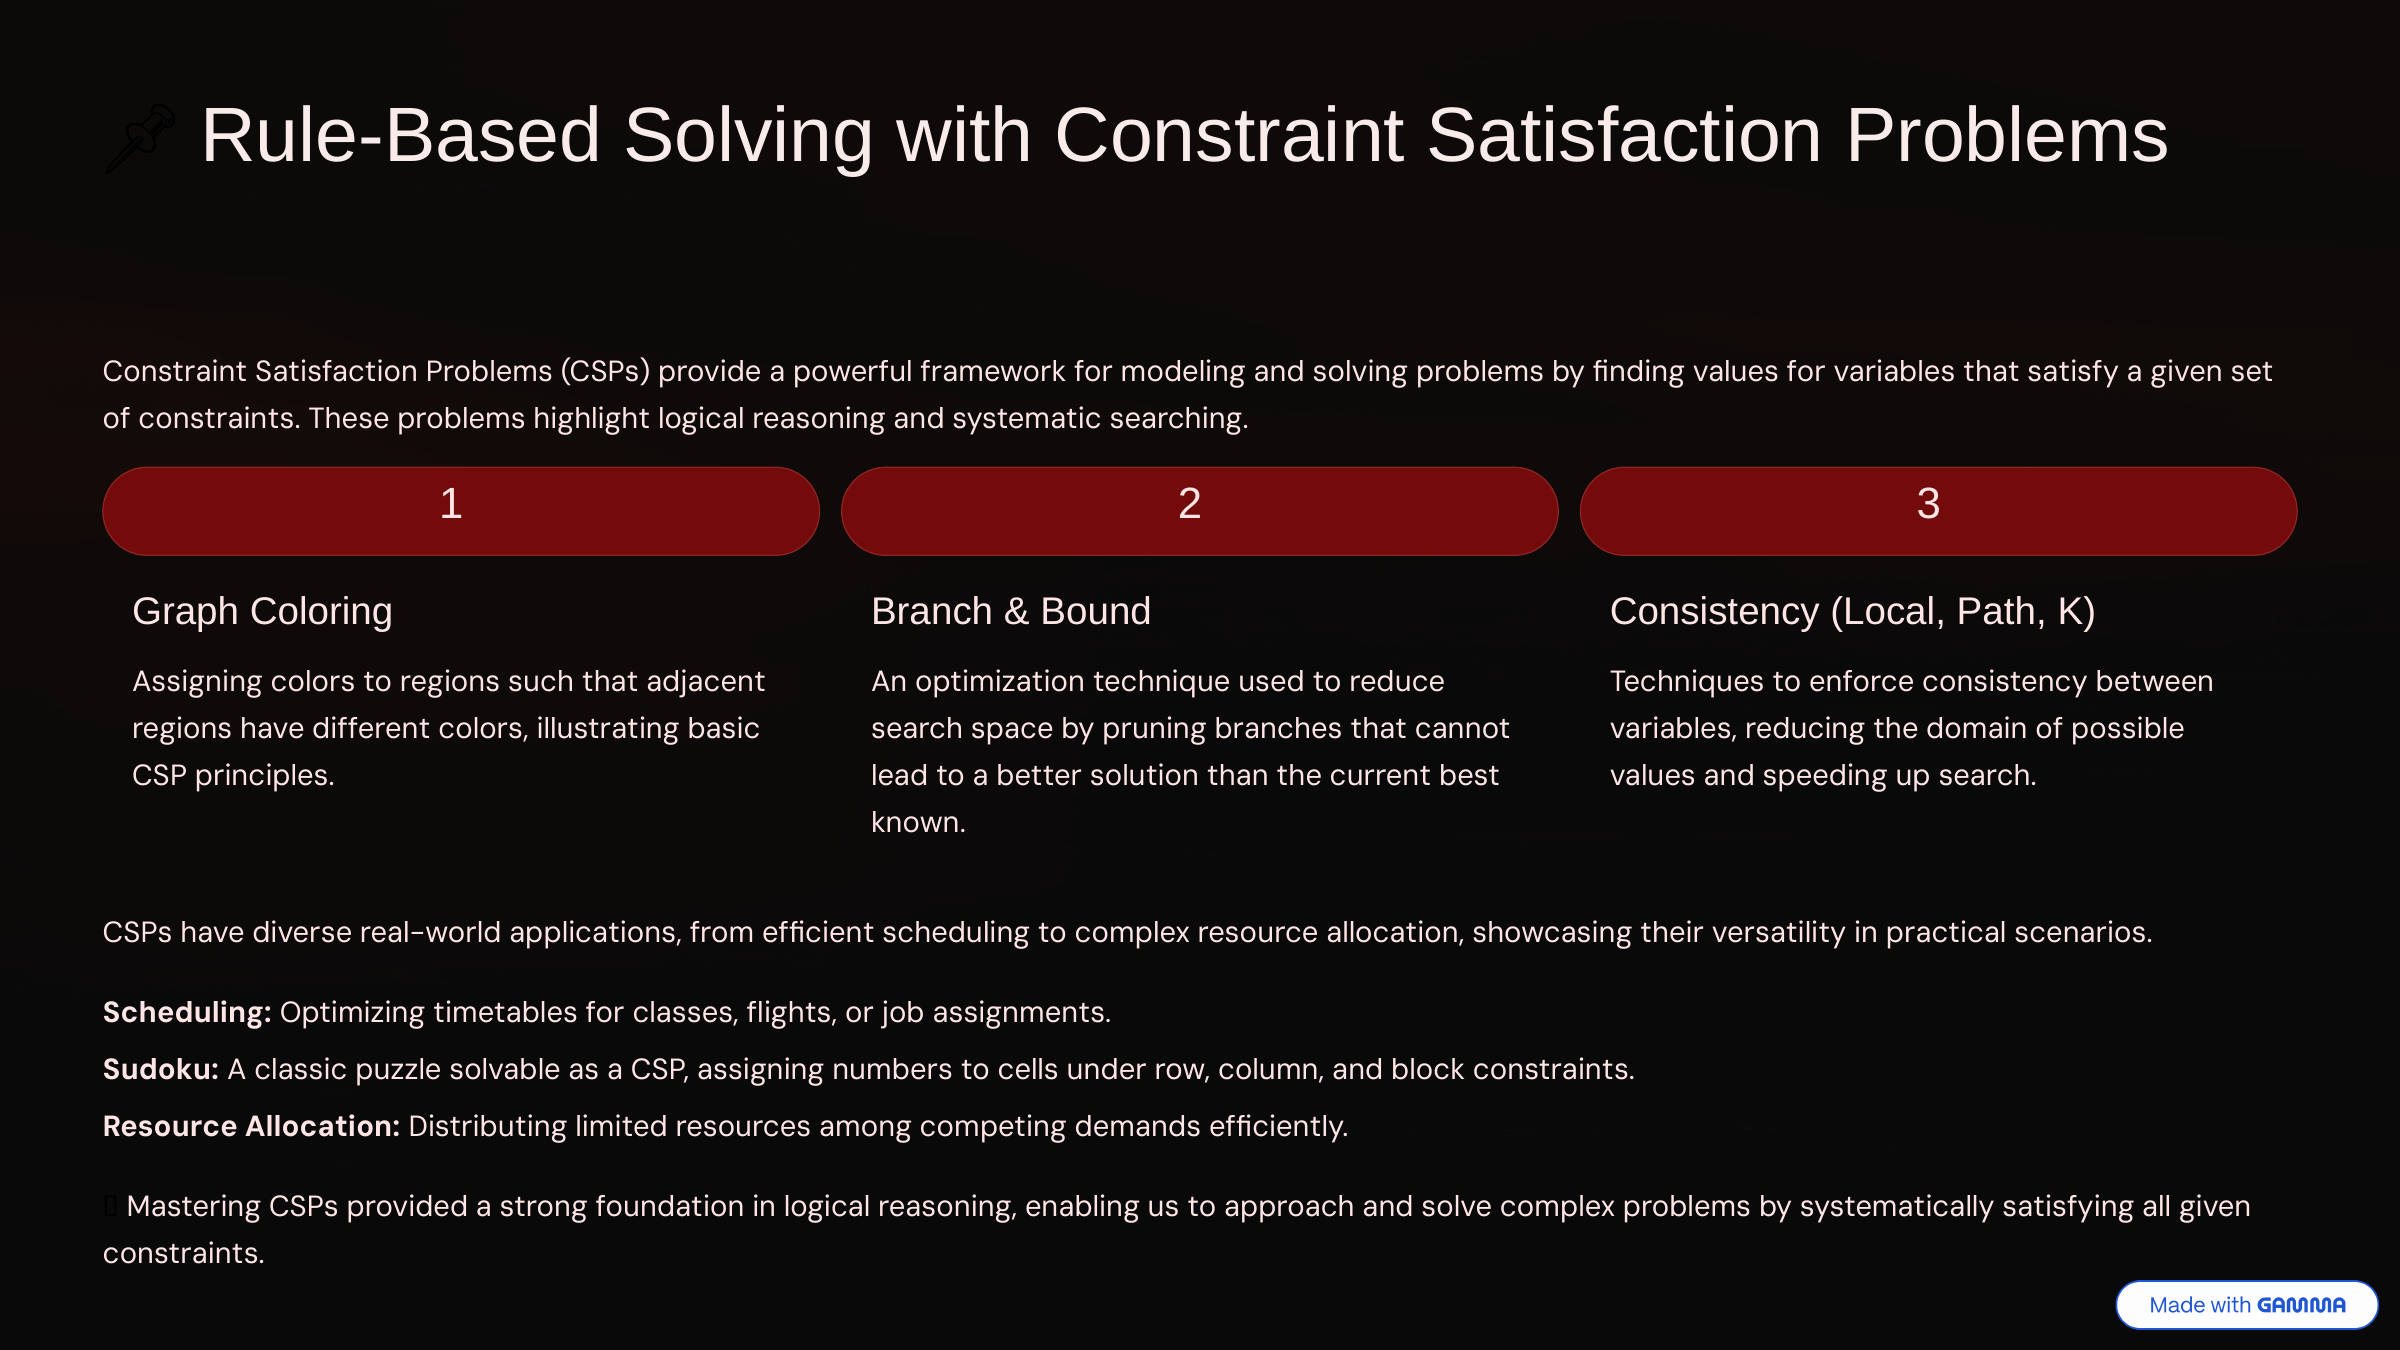

📌 Rule-Based Solving with Constraint Satisfaction Problems
Constraint Satisfaction Problems (CSPs) provide a powerful framework for modeling and solving problems by finding values for variables that satisfy a given set of constraints. These problems highlight logical reasoning and systematic searching.

1
2
3
Graph Coloring
Branch & Bound
Consistency (Local, Path, K)
Assigning colors to regions such that adjacent regions have different colors, illustrating basic CSP principles.
An optimization technique used to reduce search space by pruning branches that cannot lead to a better solution than the current best known.
Techniques to enforce consistency between variables, reducing the domain of possible values and speeding up search.
CSPs have diverse real-world applications, from efficient scheduling to complex resource allocation, showcasing their versatility in practical scenarios.
Scheduling: Optimizing timetables for classes, flights, or job assignments.
Sudoku: A classic puzzle solvable as a CSP, assigning numbers to cells under row, column, and block constraints.
Resource Allocation: Distributing limited resources among competing demands efficiently.
🧩 Mastering CSPs provided a strong foundation in logical reasoning, enabling us to approach and solve complex problems by systematically satisfying all given constraints.